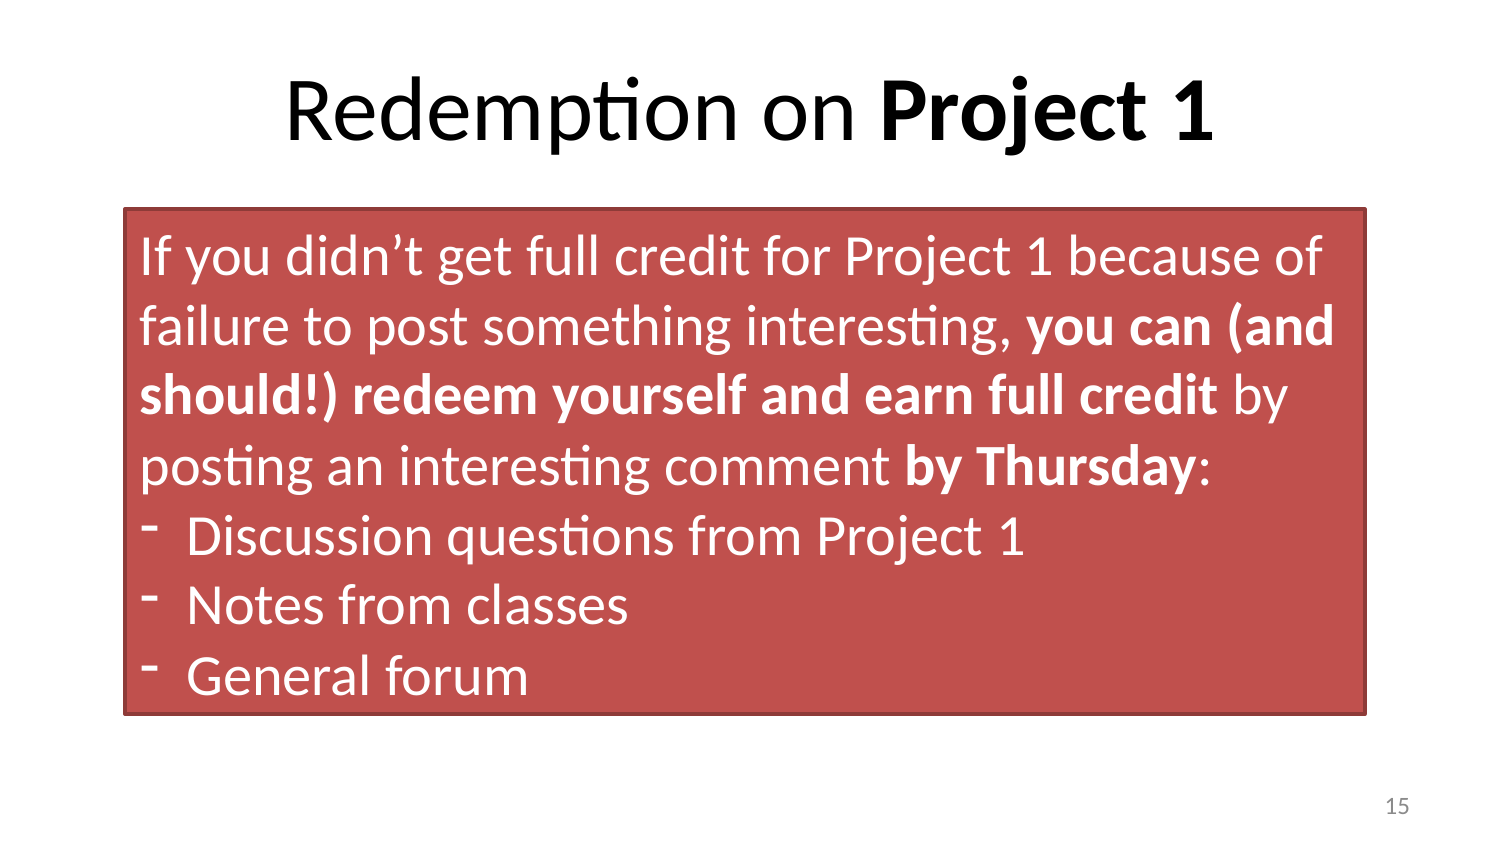

# Redemption on Project 1
If you didn’t get full credit for Project 1 because of failure to post something interesting, you can (and should!) redeem yourself and earn full credit by posting an interesting comment by Thursday:
Discussion questions from Project 1
Notes from classes
General forum
15